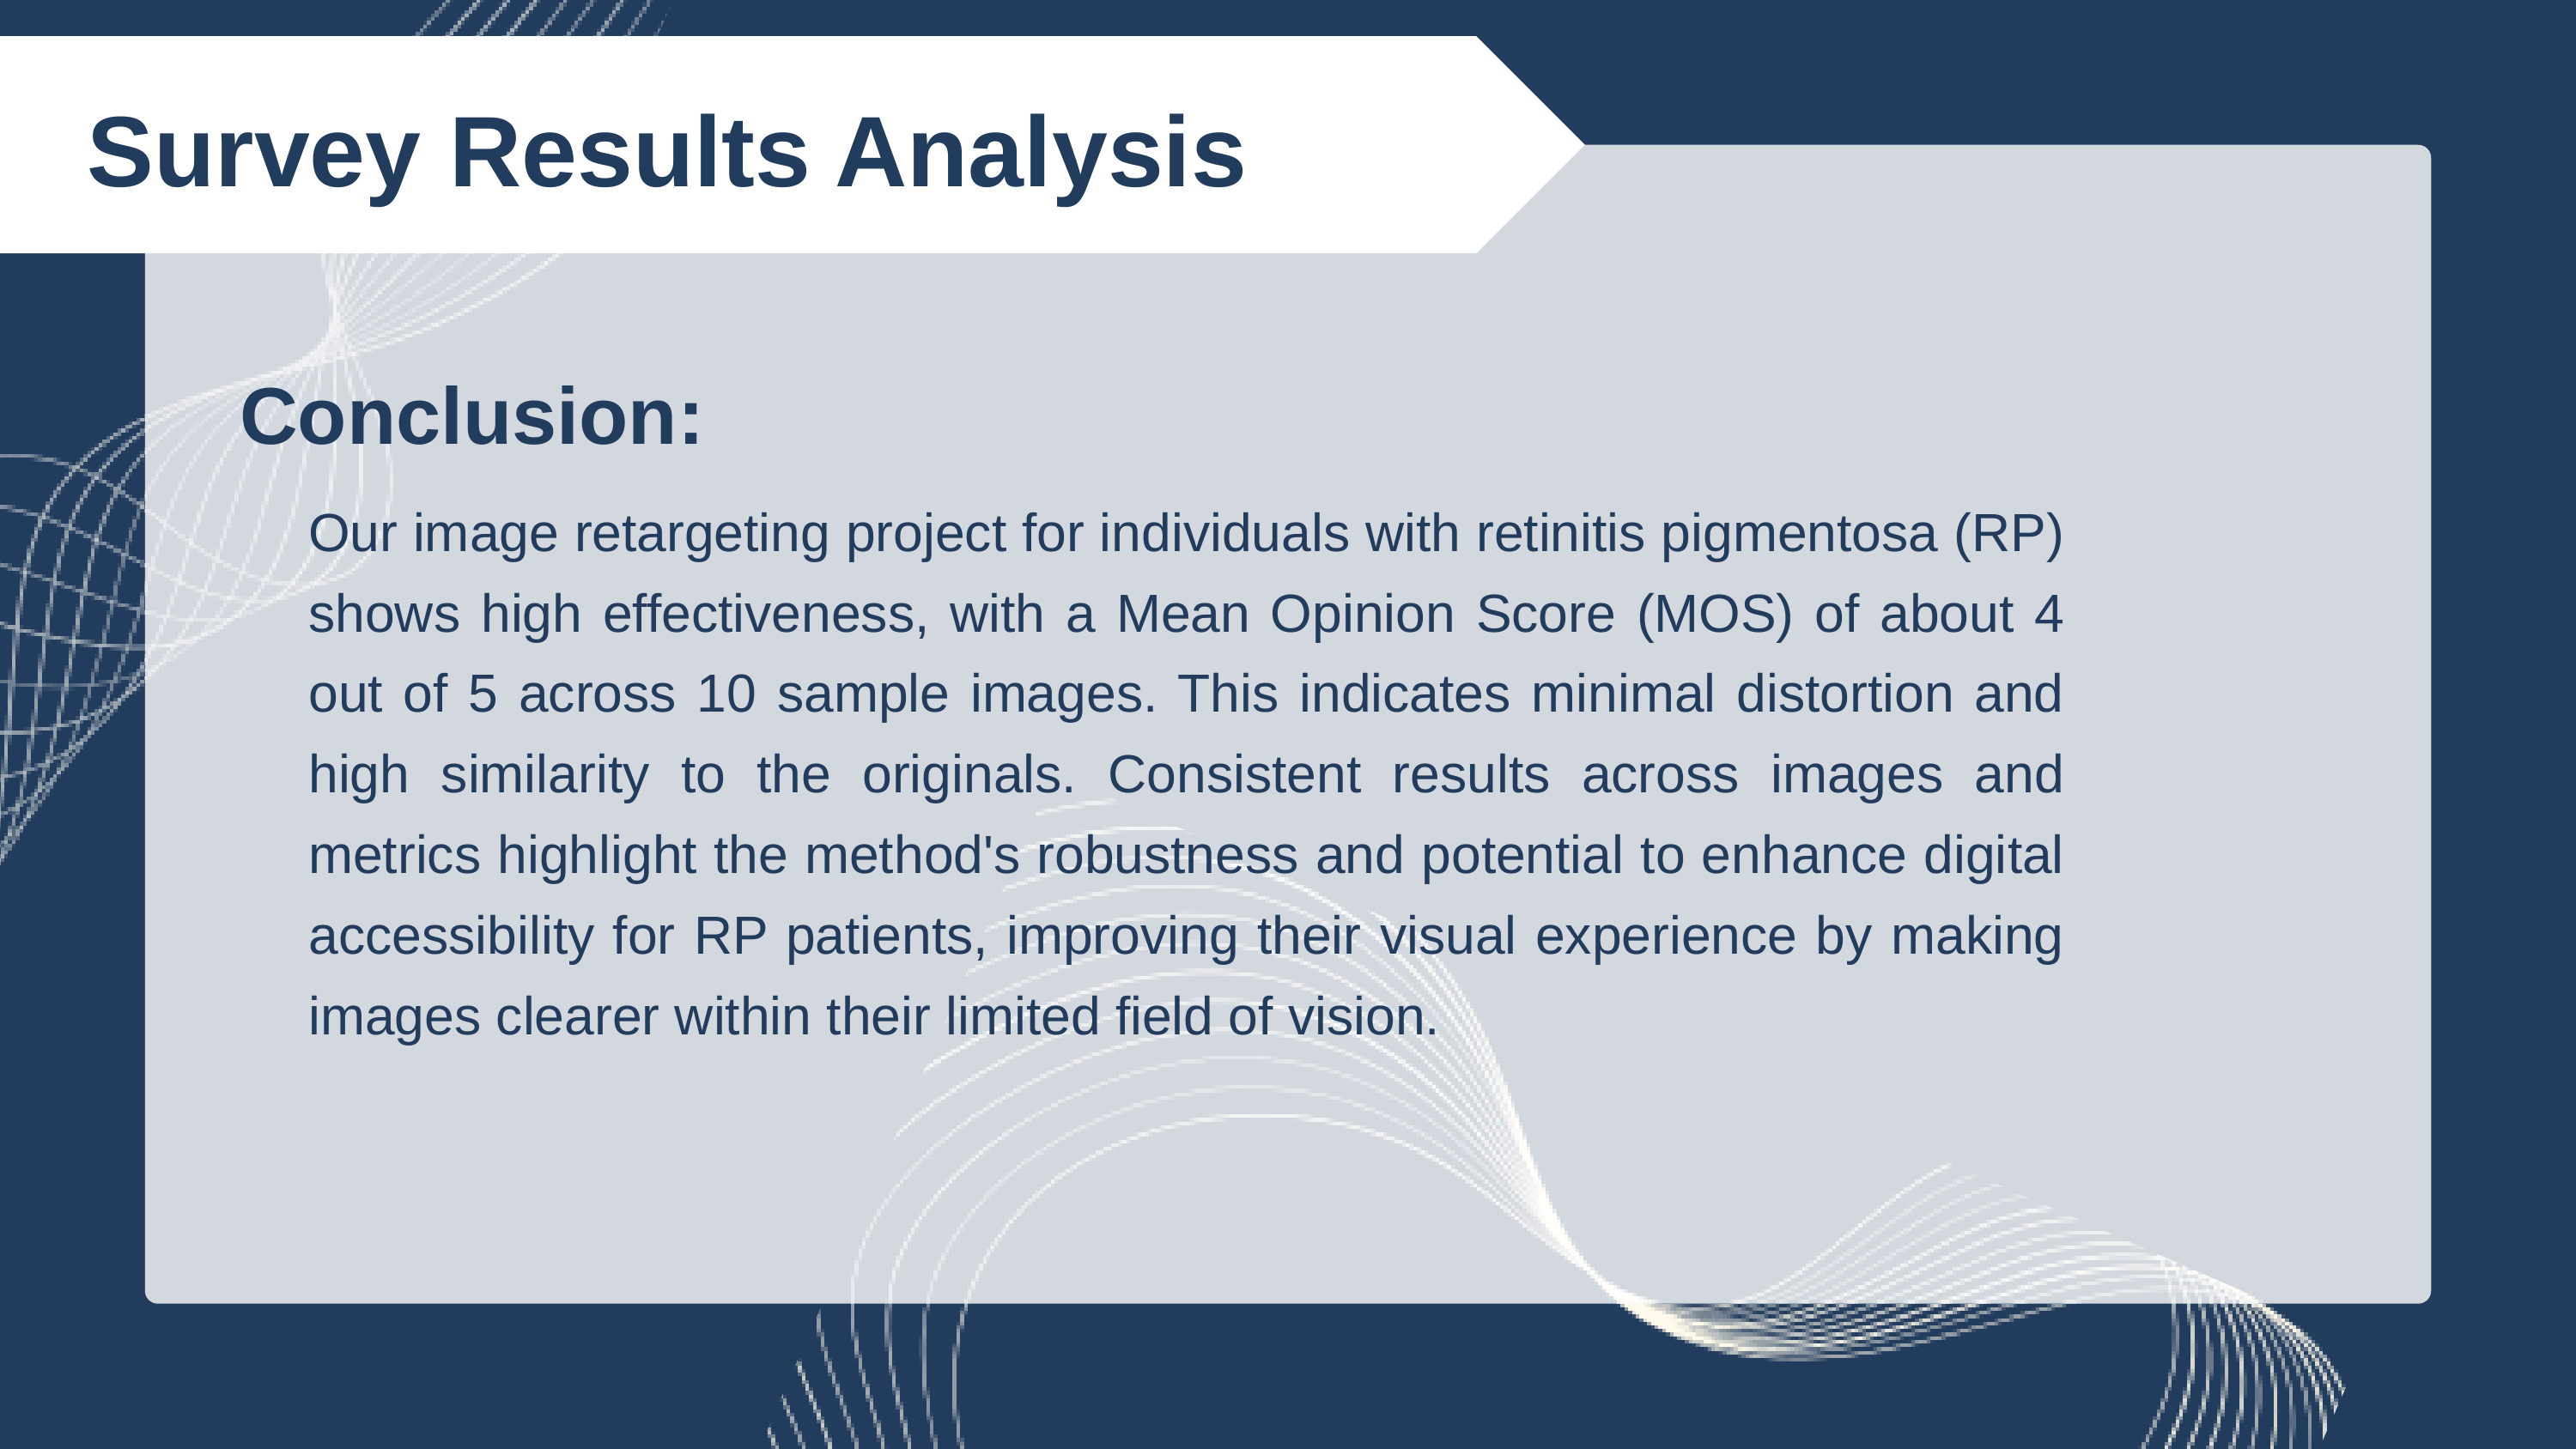

Survey Results Analysis

Conclusion:
Our image retargeting project for individuals with retinitis pigmentosa (RP) shows high effectiveness, with a Mean Opinion Score (MOS) of about 4 out of 5 across 10 sample images. This indicates minimal distortion and high similarity to the originals. Consistent results across images and metrics highlight the method's robustness and potential to enhance digital accessibility for RP patients, improving their visual experience by making images clearer within their limited field of vision.